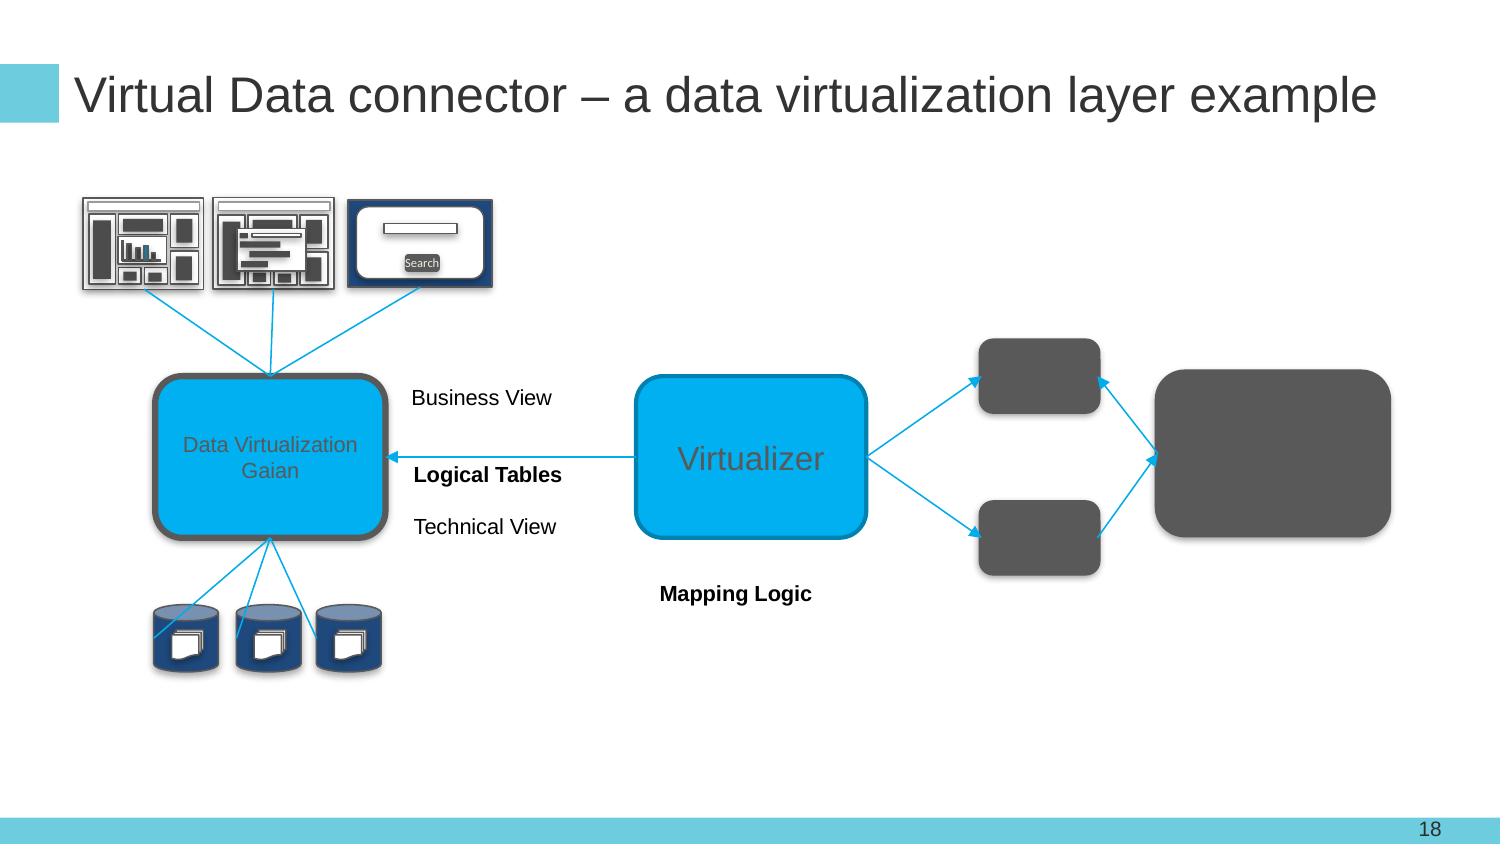

# Virtual Data connector – a data virtualization layer example

Search
Out Topic
Information View OMAS
Data Virtualization
Gaian
Business View
Virtualizer
Logical Tables

Technical View
In Topic
Mapping Logic

18